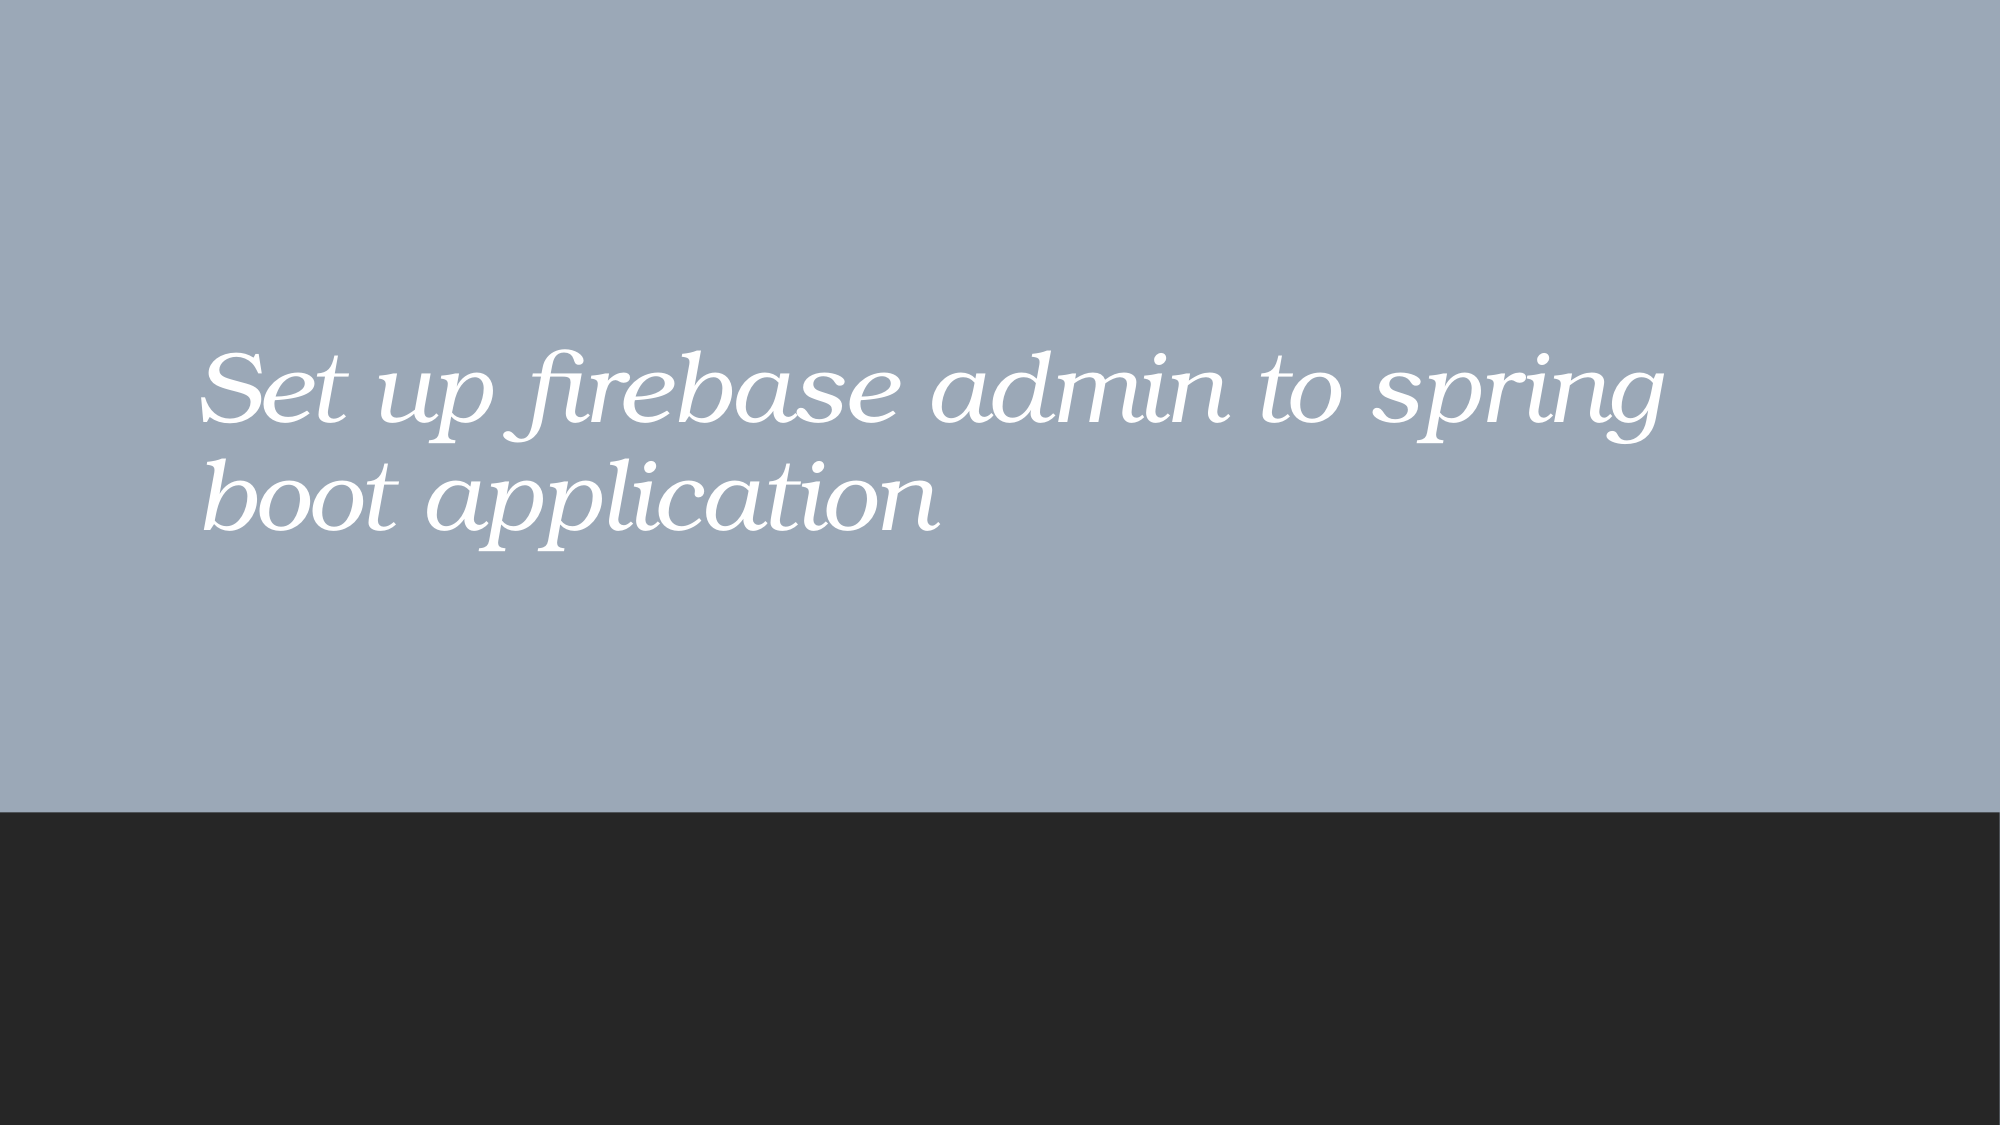

# Set up firebase admin to spring boot application